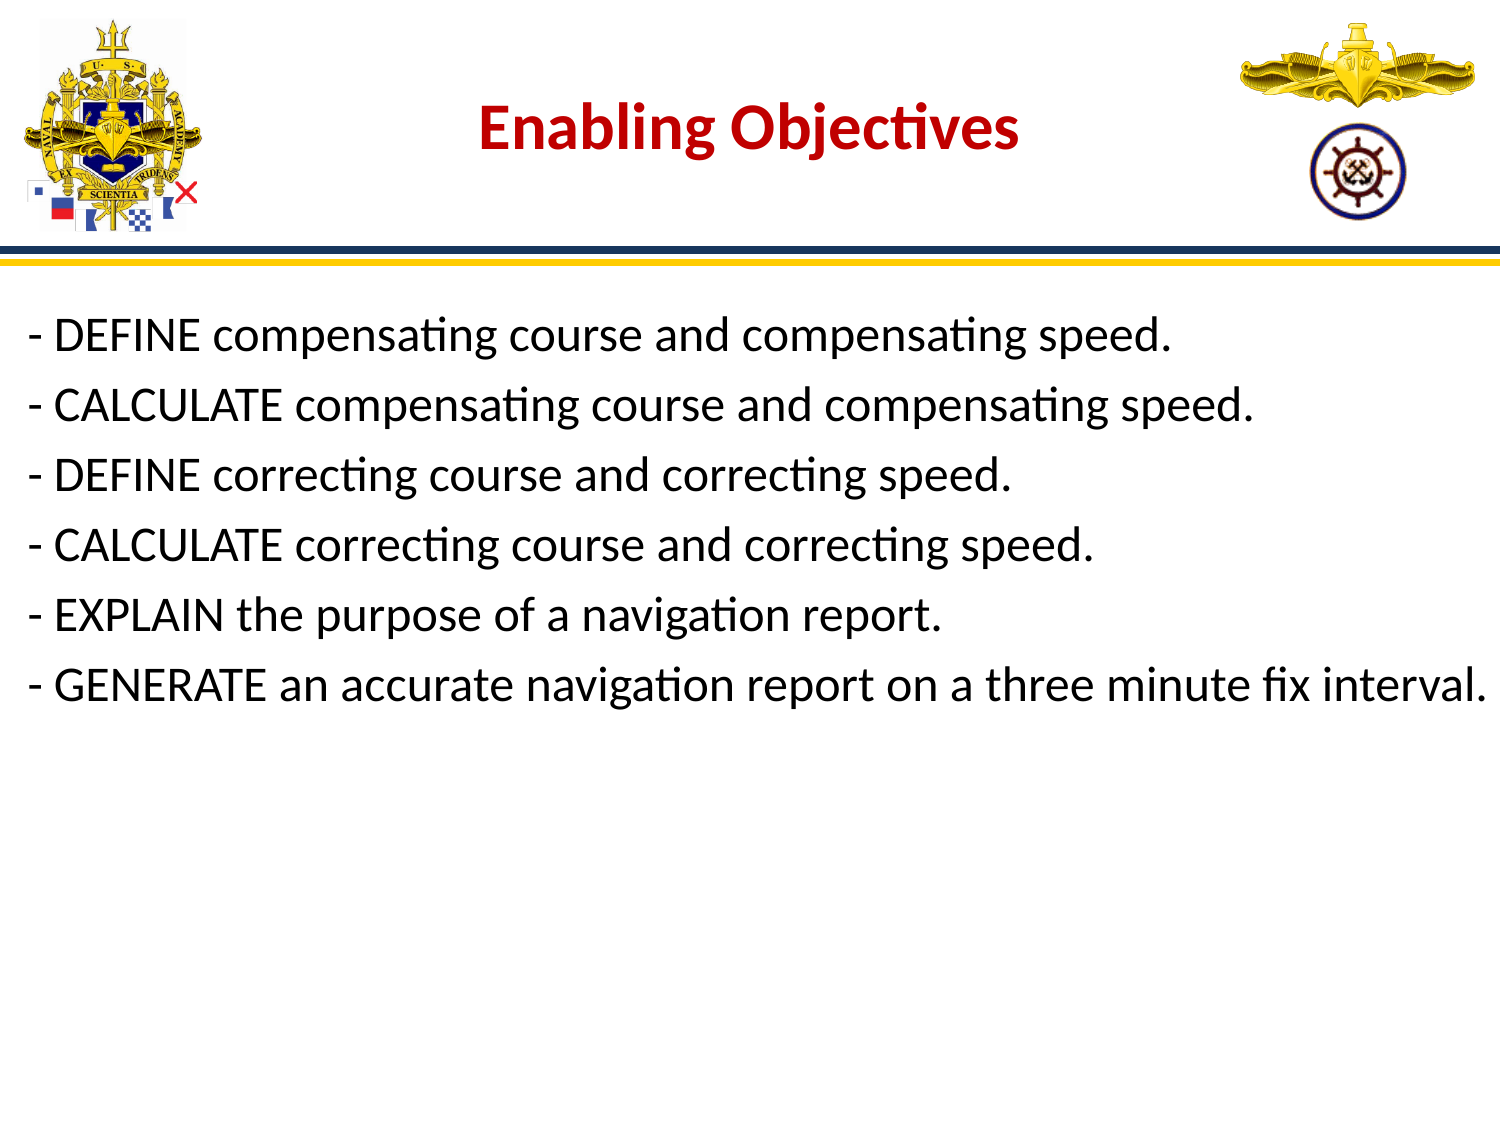

Enabling Objectives
- DEFINE compensating course and compensating speed.
- CALCULATE compensating course and compensating speed.
- DEFINE correcting course and correcting speed.
- CALCULATE correcting course and correcting speed.
- EXPLAIN the purpose of a navigation report.
- GENERATE an accurate navigation report on a three minute fix interval.